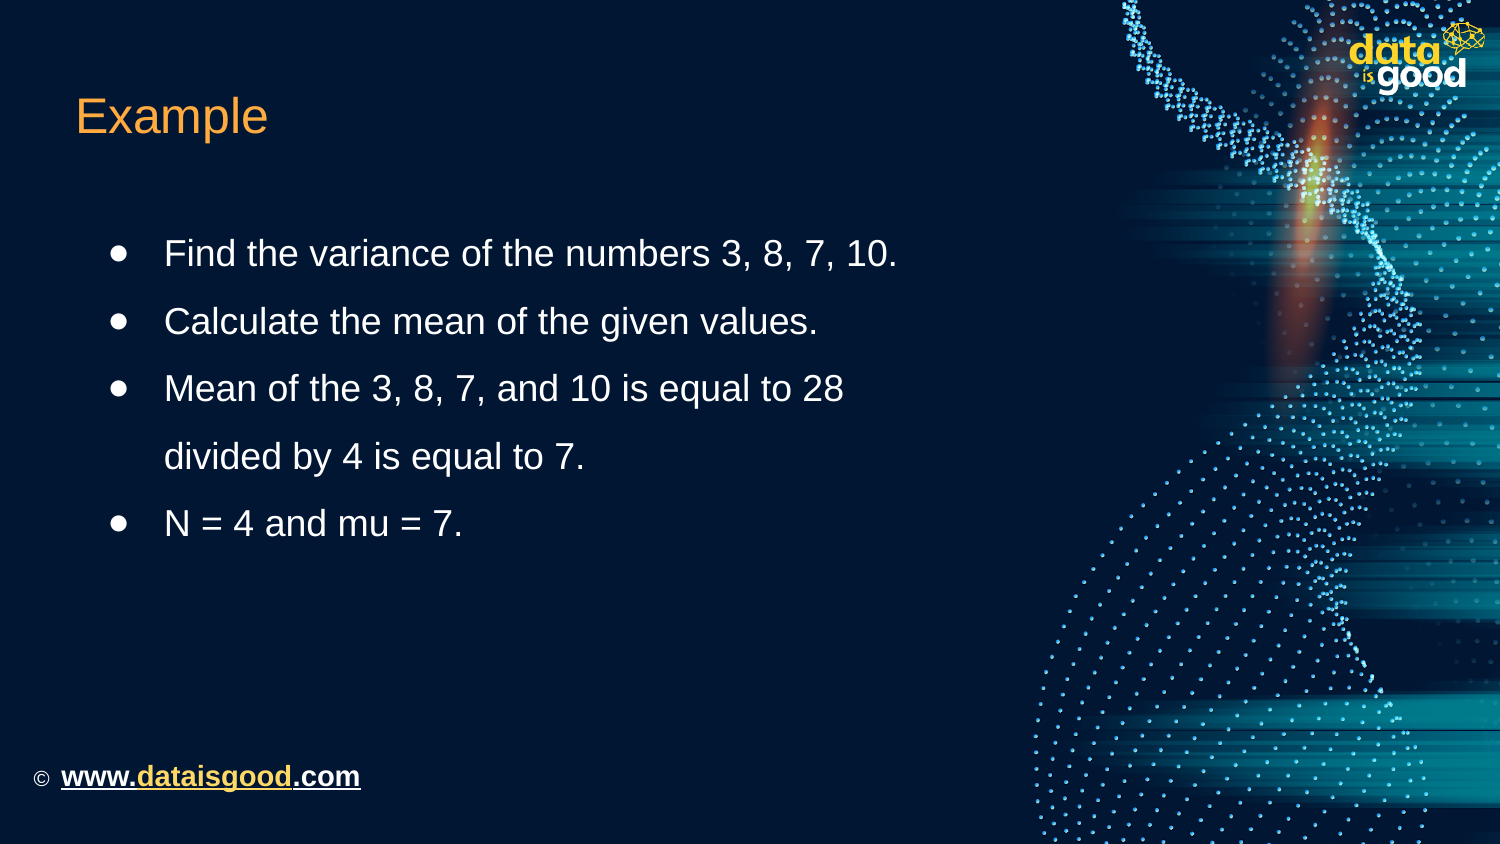

# Example
Find the variance of the numbers 3, 8, 7, 10.
Calculate the mean of the given values.
Mean of the 3, 8, 7, and 10 is equal to 28 divided by 4 is equal to 7.
N = 4 and mu = 7.